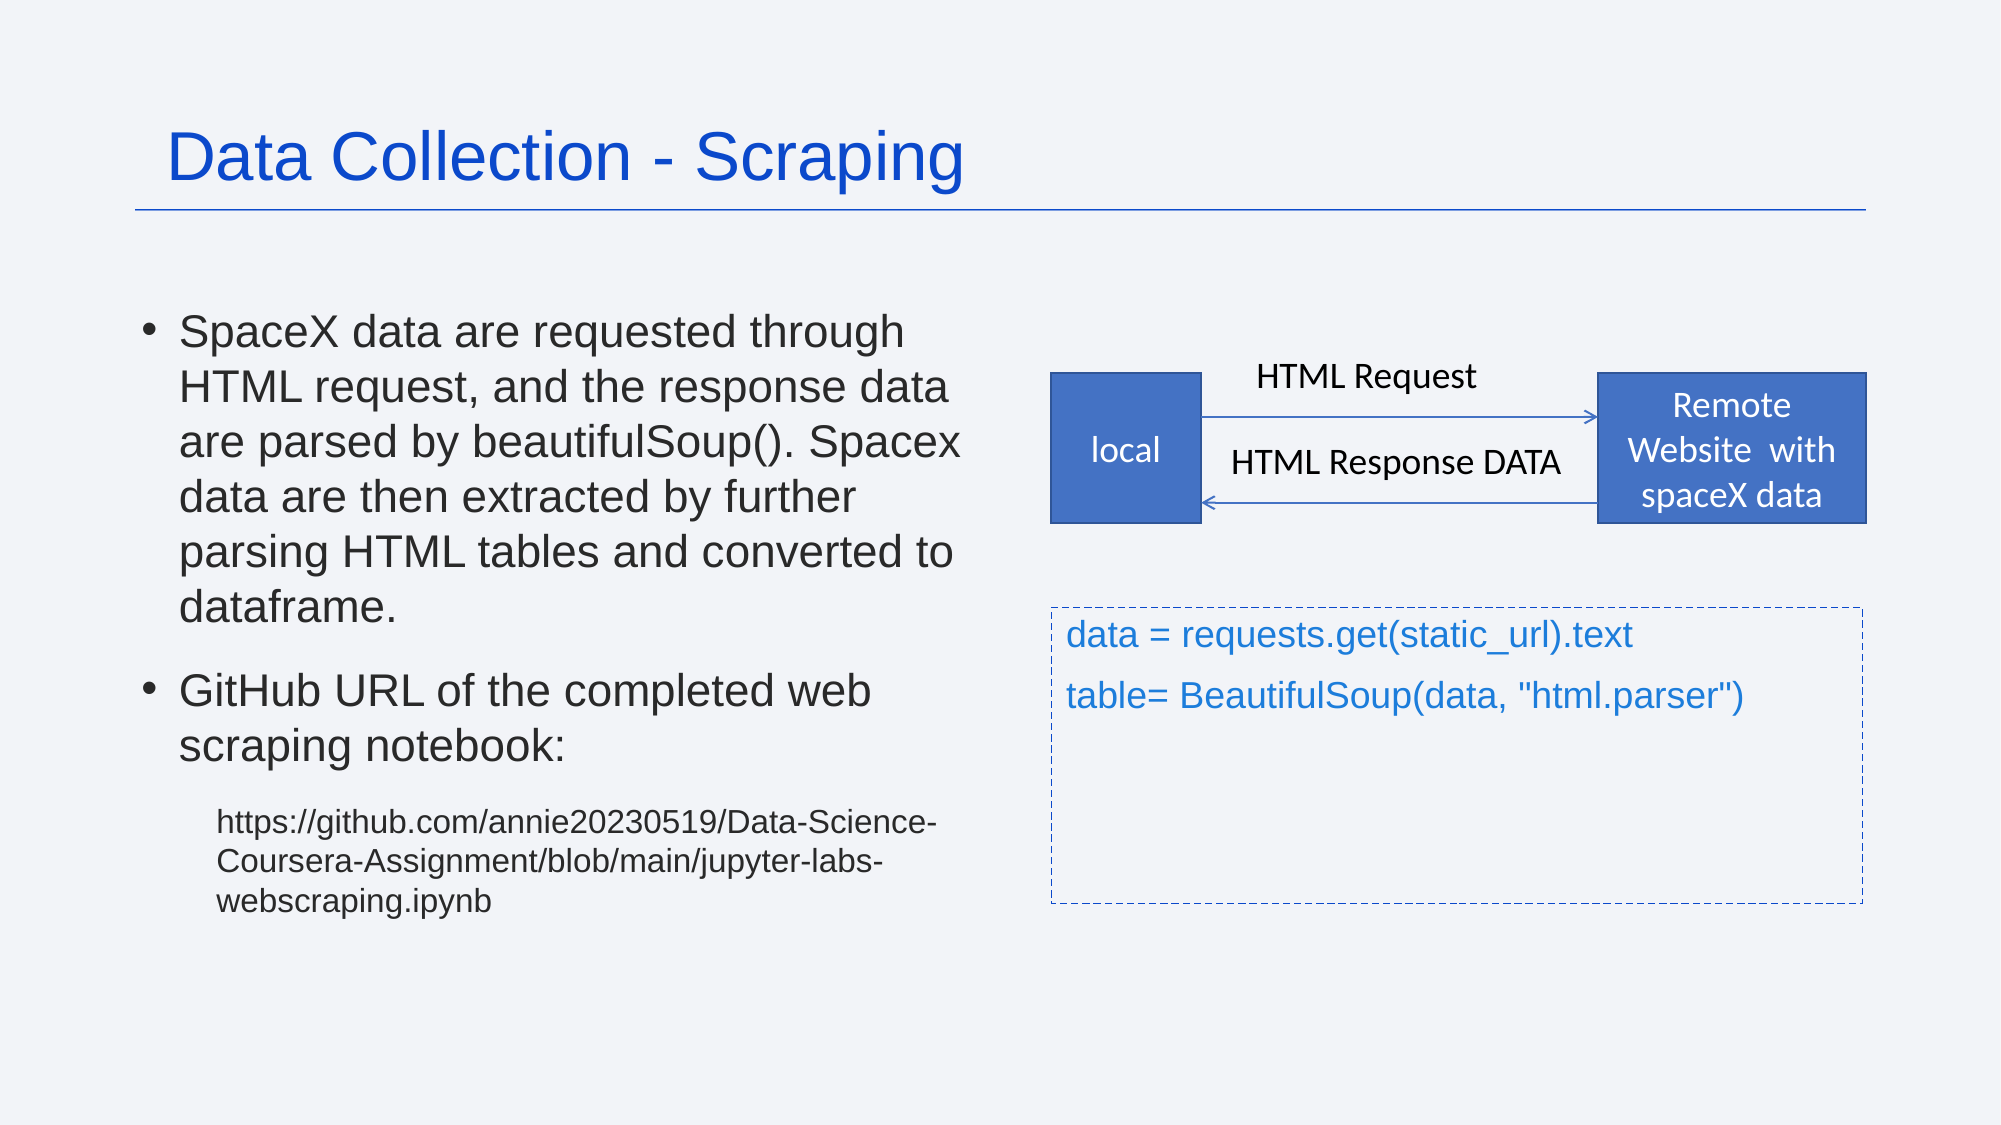

Data Collection - Scraping
SpaceX data are requested through HTML request, and the response data are parsed by beautifulSoup(). Spacex data are then extracted by further parsing HTML tables and converted to dataframe.
GitHub URL of the completed web scraping notebook:
https://github.com/annie20230519/Data-Science-Coursera-Assignment/blob/main/jupyter-labs-webscraping.ipynb
HTML Request
local
Remote Website  with spaceX data
HTML Response DATA
data = requests.get(static_url).text
table= BeautifulSoup(data, "html.parser")
8